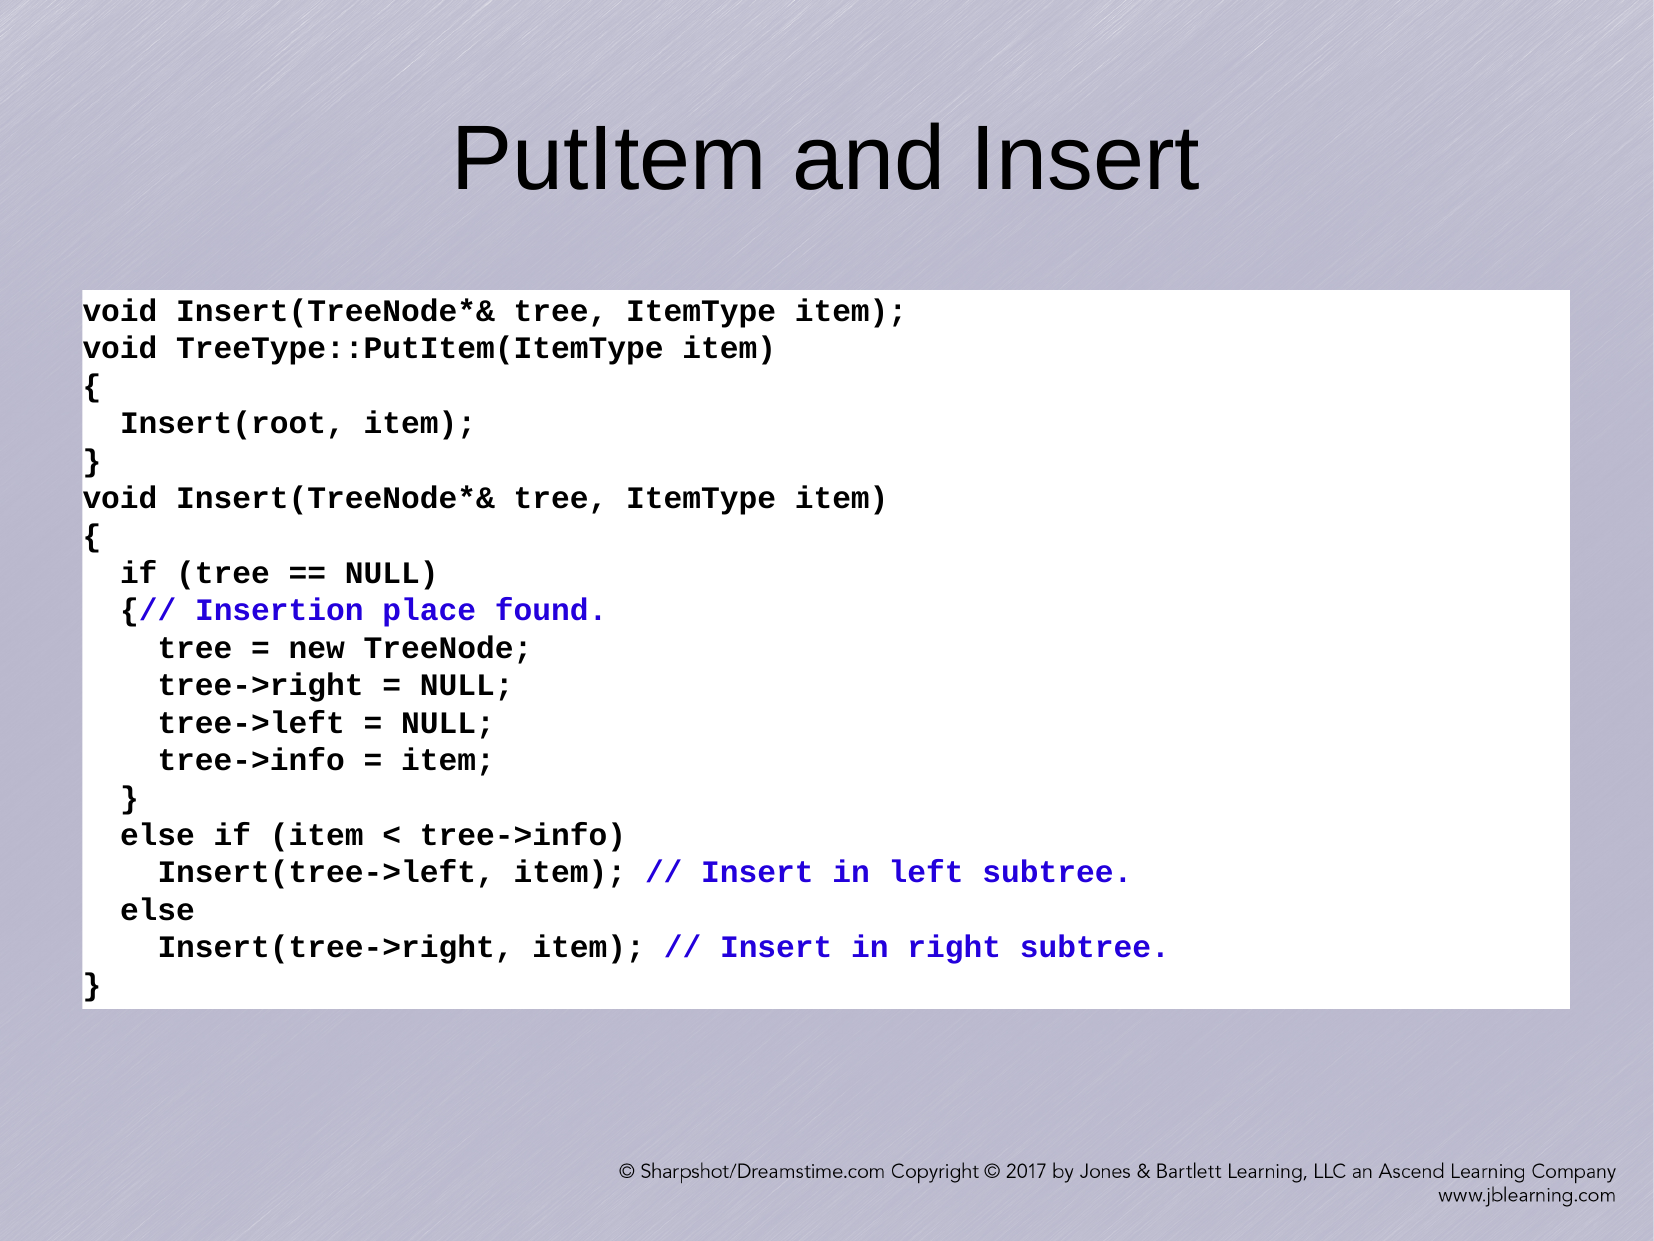

PutItem and Insert
void Insert(TreeNode*& tree, ItemType item);
void TreeType::PutItem(ItemType item)
{
  Insert(root, item);
}
void Insert(TreeNode*& tree, ItemType item)
{
  if (tree == NULL)
  {// Insertion place found.
    tree = new TreeNode;
    tree->right = NULL;
    tree->left = NULL;
    tree->info = item;
  }
  else if (item < tree->info)
    Insert(tree->left, item); // Insert in left subtree.
  else
    Insert(tree->right, item); // Insert in right subtree.
}